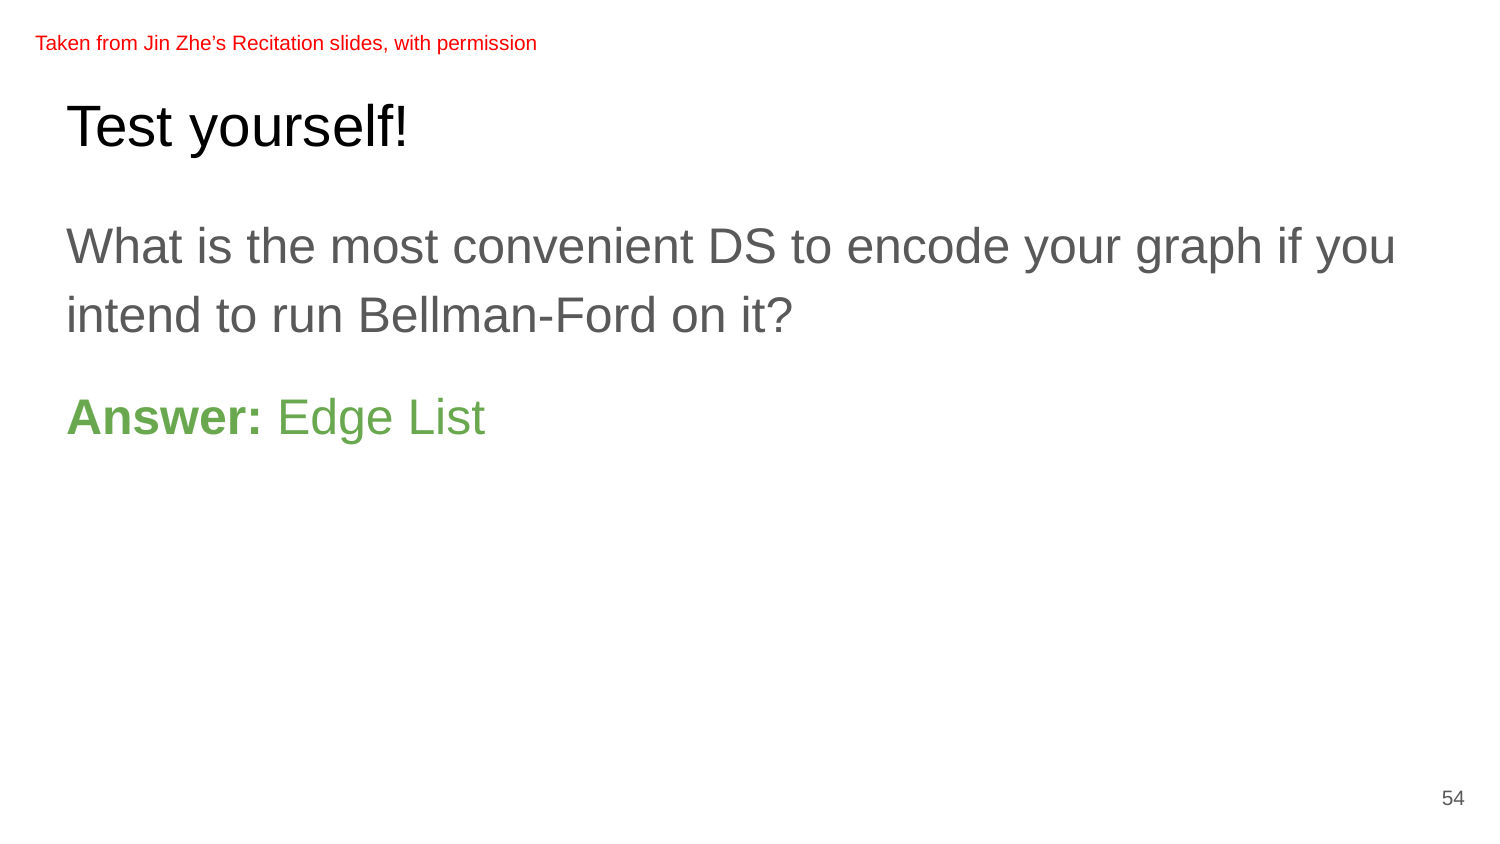

Taken from Jin Zhe’s Recitation slides, with permission
# Test yourself!
What is the most convenient DS to encode your graph if you intend to run Bellman-Ford on it?
Answer: Edge List
54